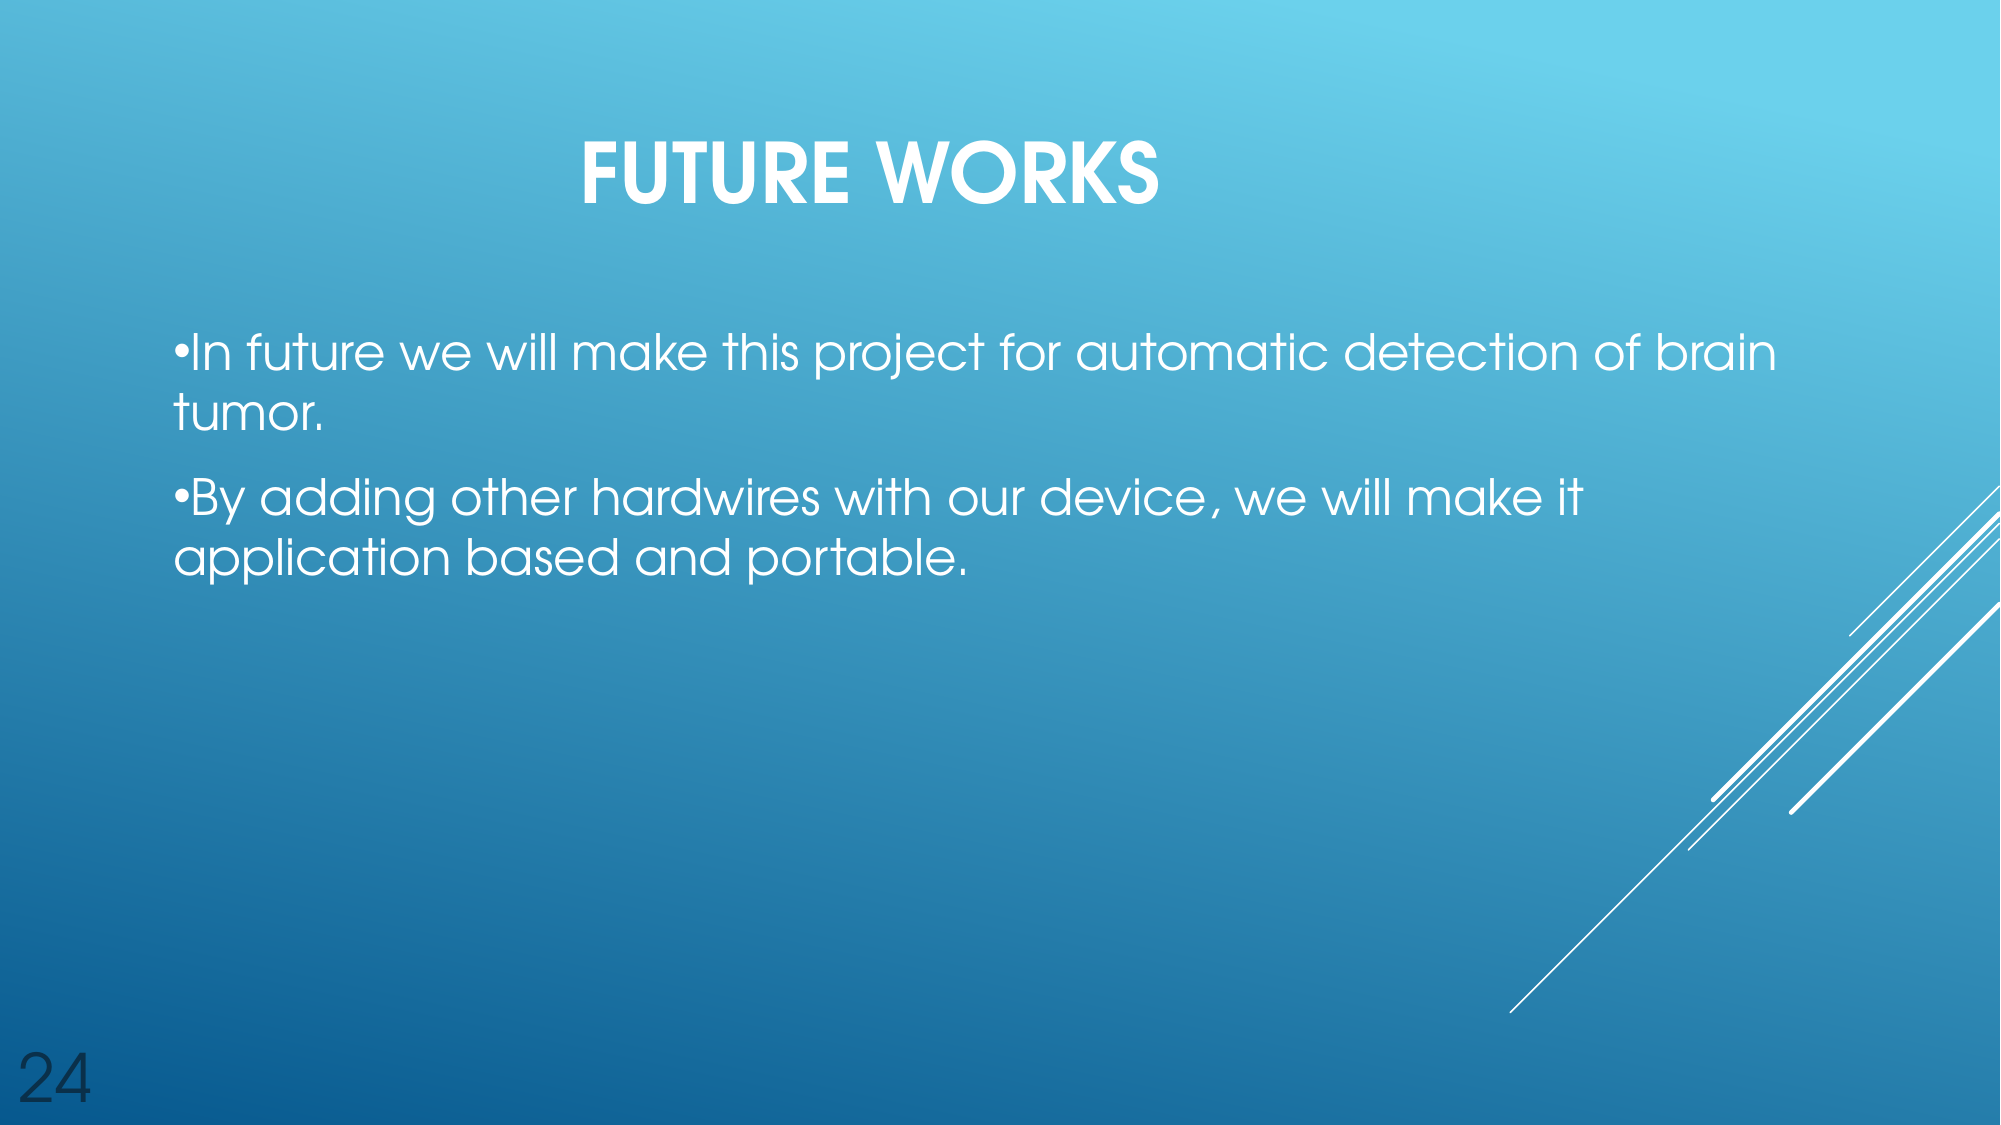

# Future Works
In future we will make this project for automatic detection of brain tumor.
By adding other hardwires with our device, we will make it application based and portable.

24